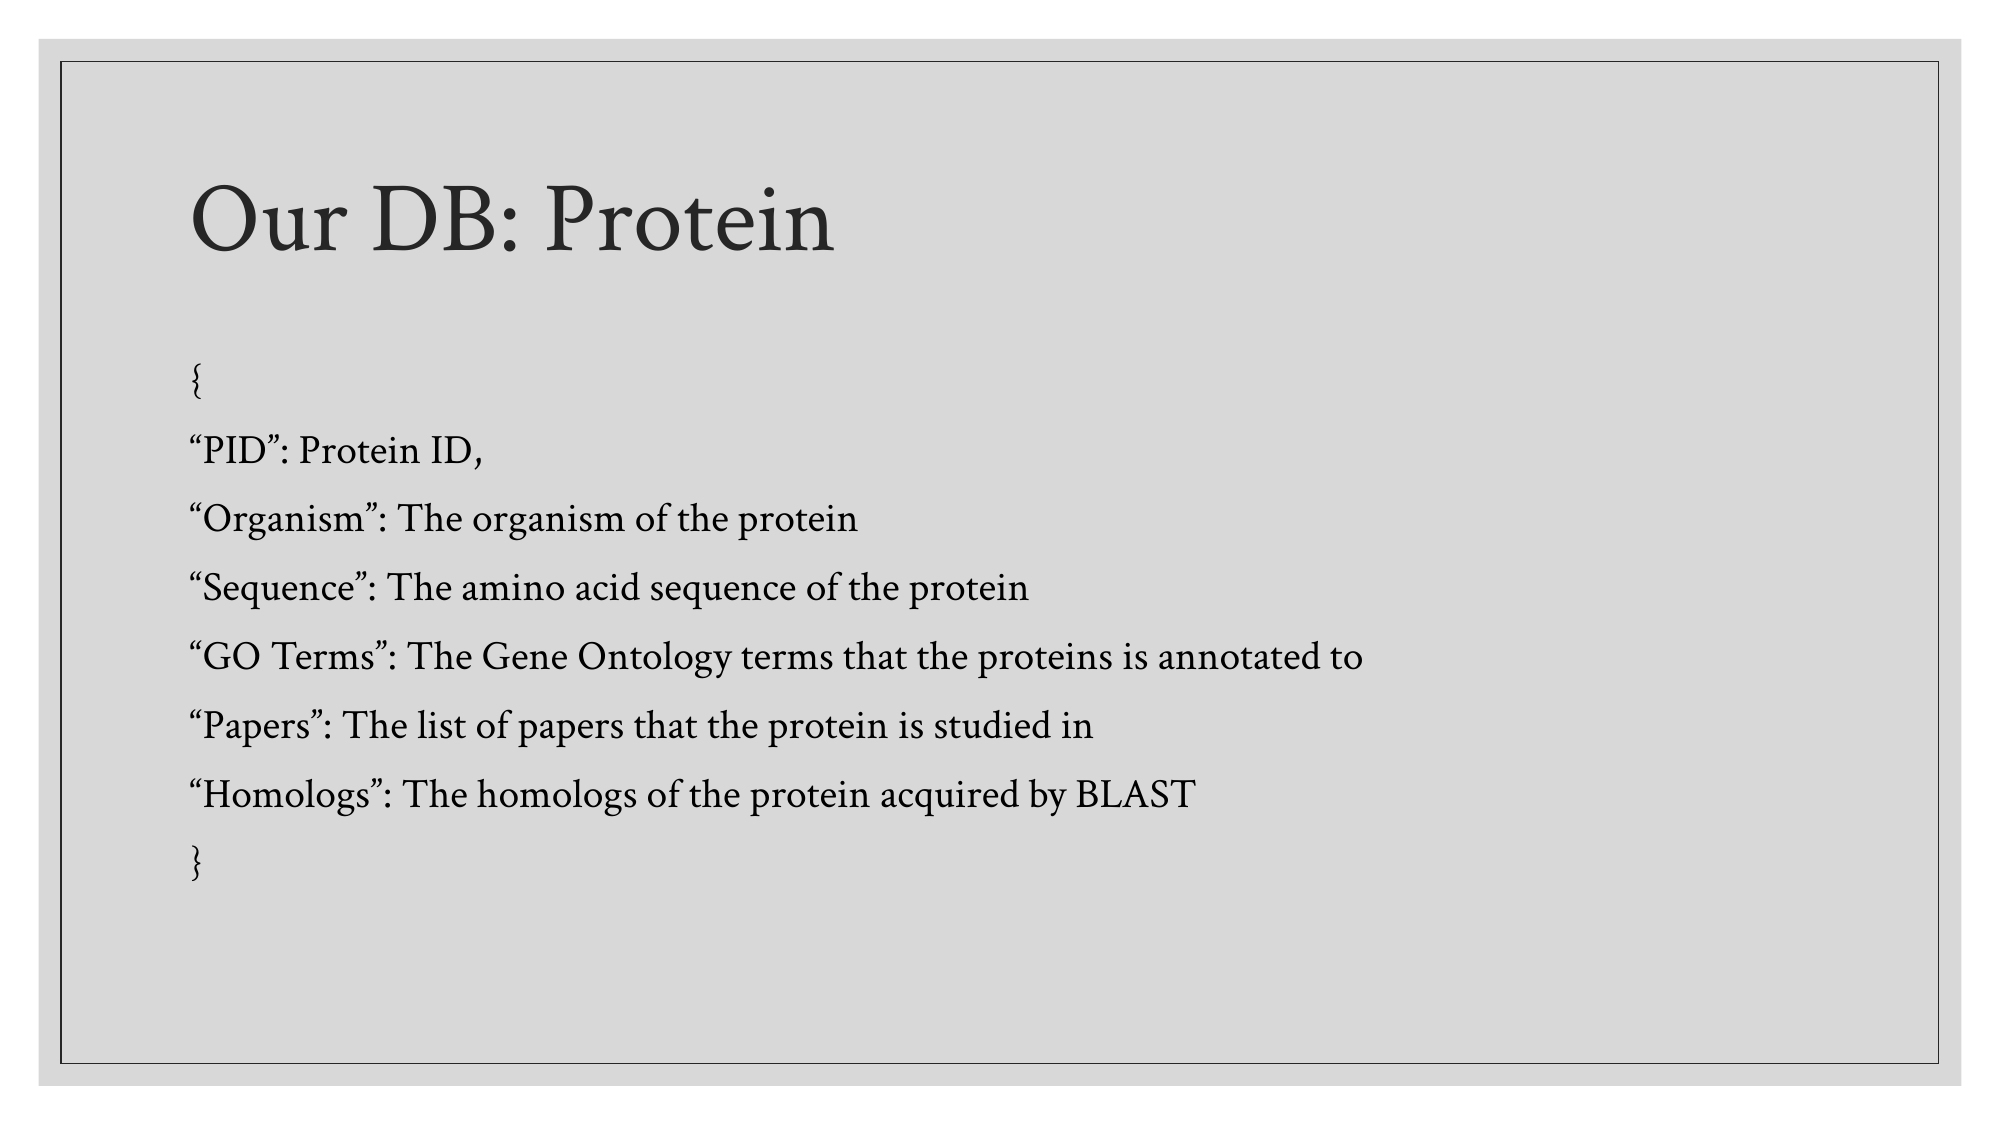

# Our DB: Protein
{
“PID”: Protein ID,
“Organism”: The organism of the protein
“Sequence”: The amino acid sequence of the protein
“GO Terms”: The Gene Ontology terms that the proteins is annotated to
“Papers”: The list of papers that the protein is studied in
“Homologs”: The homologs of the protein acquired by BLAST
}